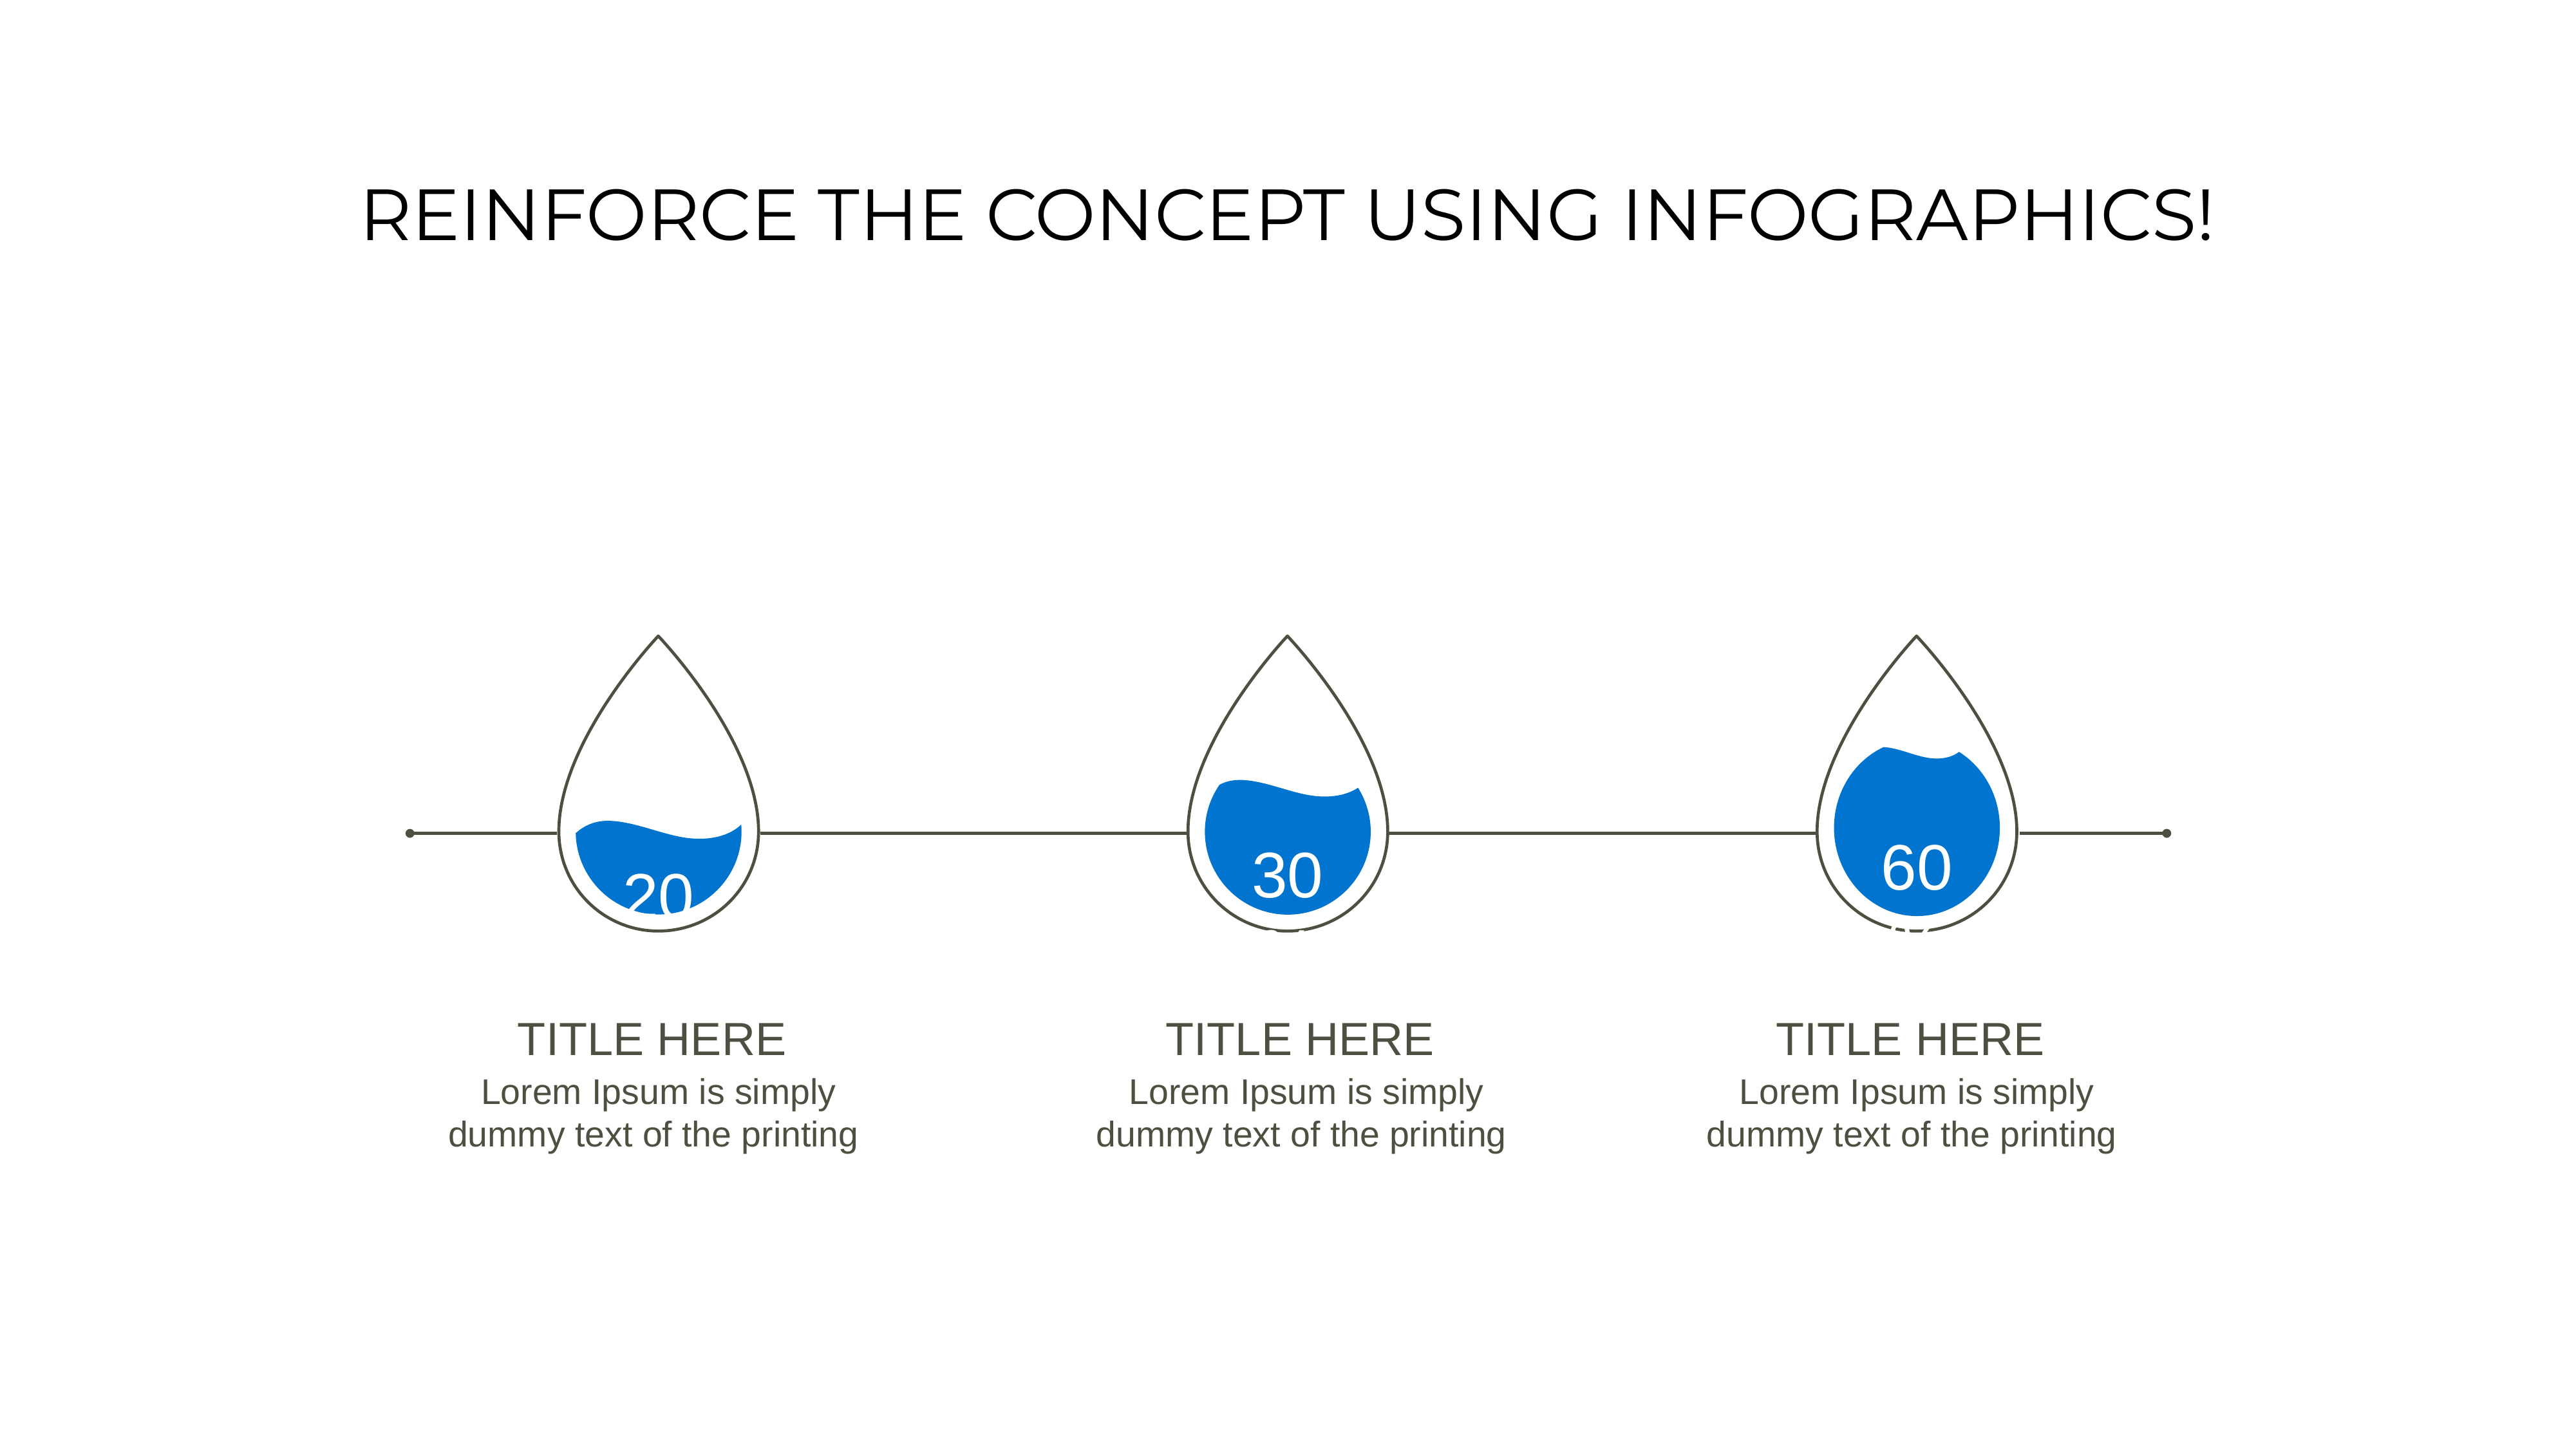

# REINFORCE THE CONCEPT USING INFOGRAPHICS!

60%
30%
20%
TITLE HERE
Lorem Ipsum is simply dummy text of the printing
TITLE HERE
Lorem Ipsum is simply dummy text of the printing
TITLE HERE
Lorem Ipsum is simply dummy text of the printing